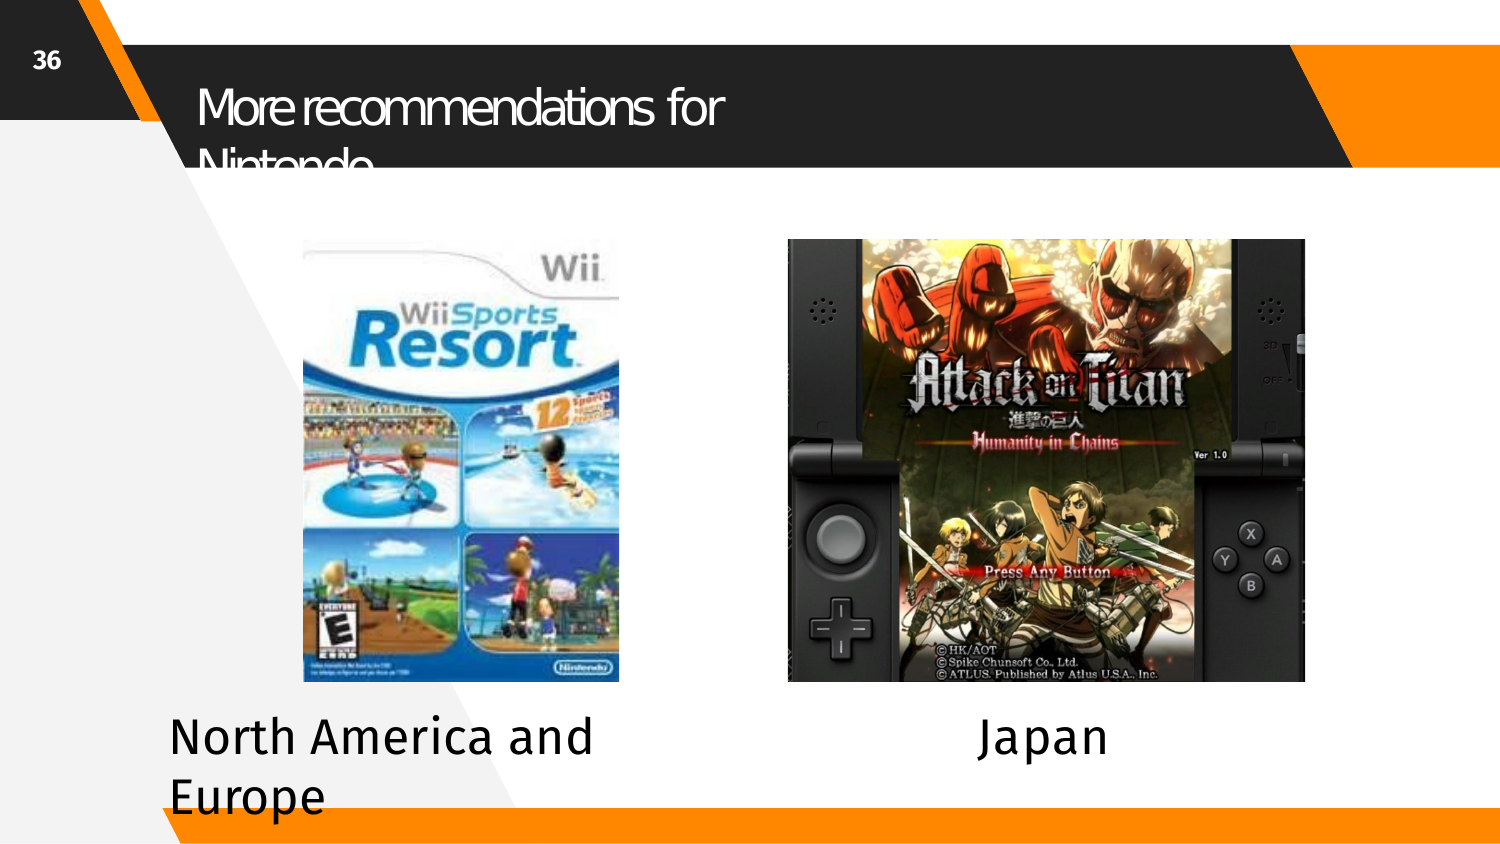

36
# More recommendations for Nintendo

North America and Europe
Japan